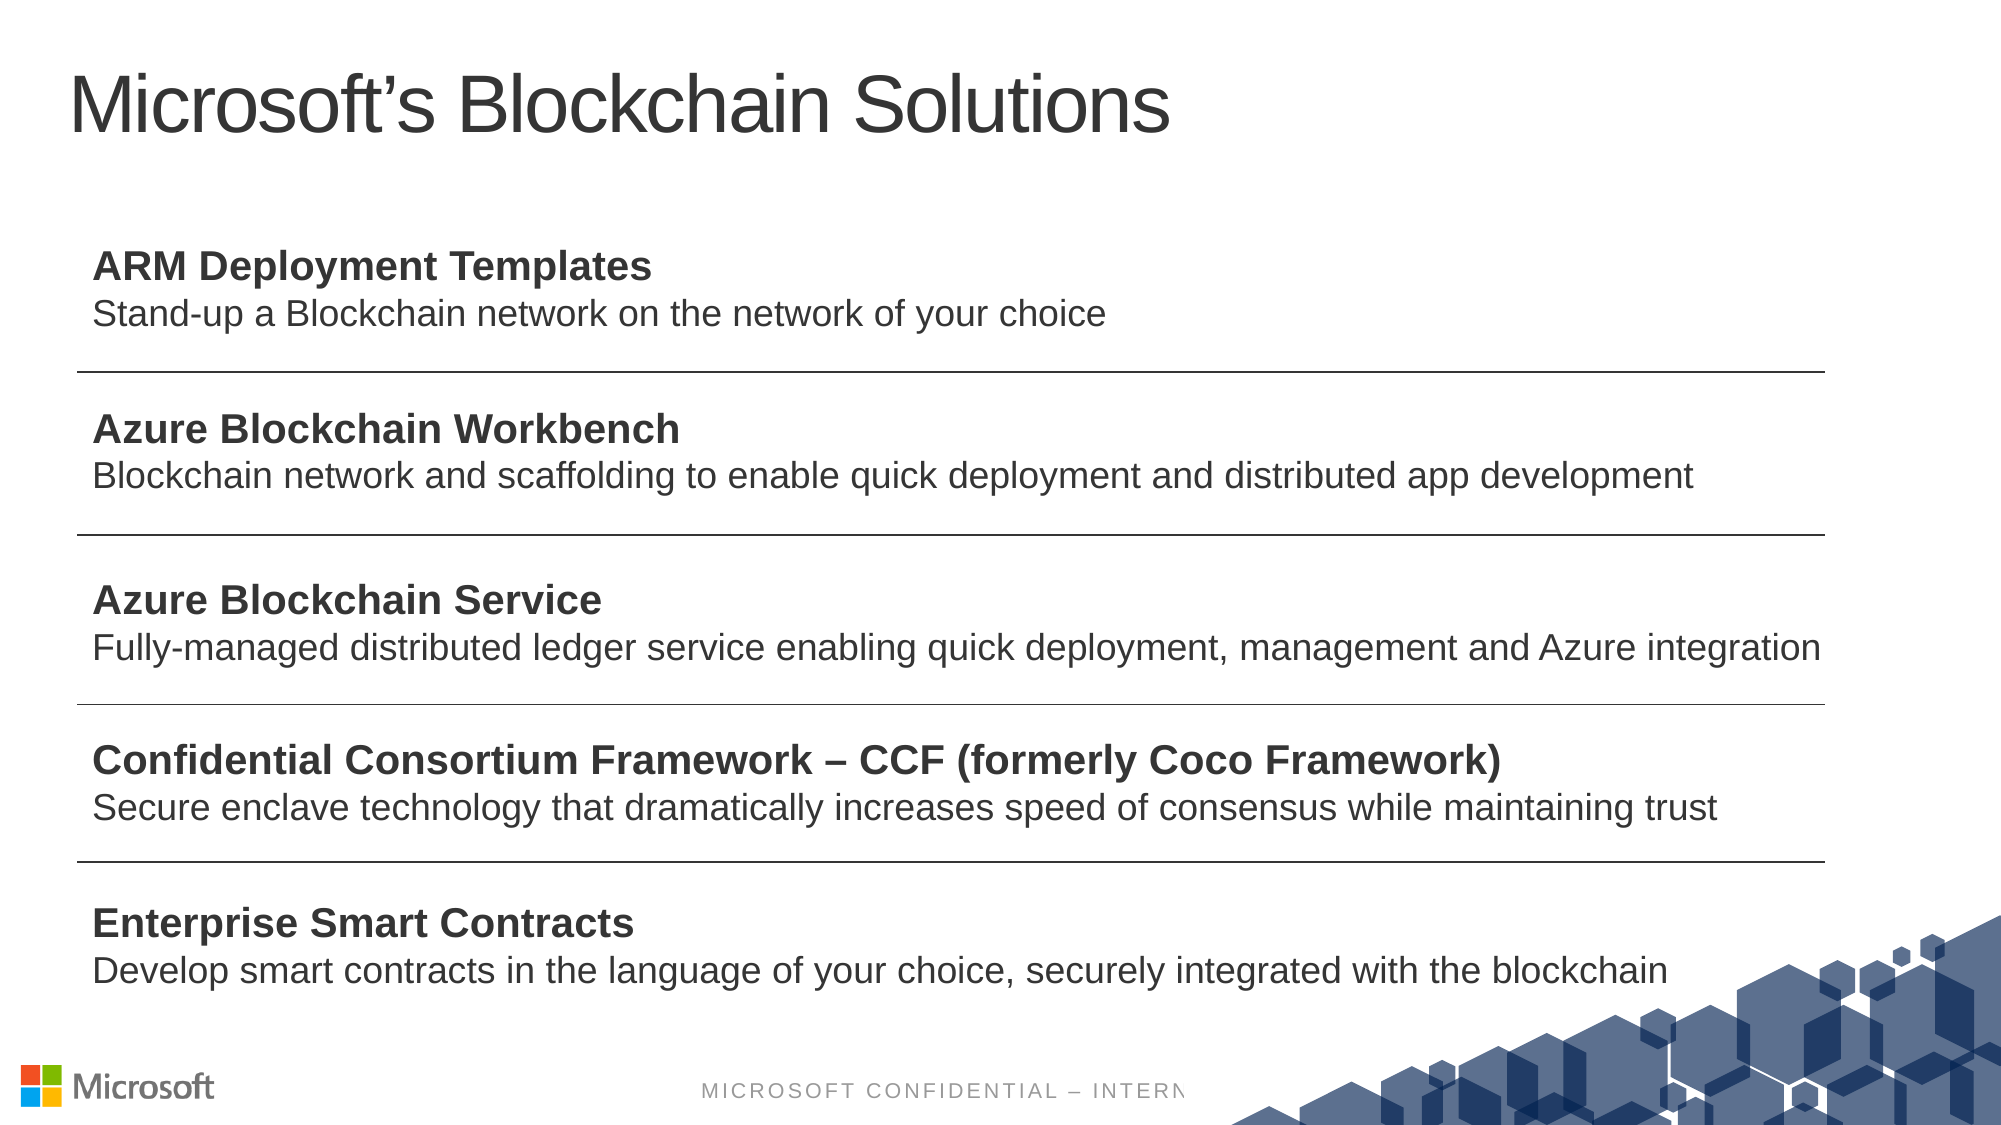

# Microsoft’s Blockchain Solutions
ARM Deployment Templates
Stand-up a Blockchain network on the network of your choice
Azure Blockchain Workbench
Blockchain network and scaffolding to enable quick deployment and distributed app development
Azure Blockchain Service
Fully-managed distributed ledger service enabling quick deployment, management and Azure integration
Confidential Consortium Framework – CCF (formerly Coco Framework)
Secure enclave technology that dramatically increases speed of consensus while maintaining trust
Enterprise Smart Contracts
Develop smart contracts in the language of your choice, securely integrated with the blockchain